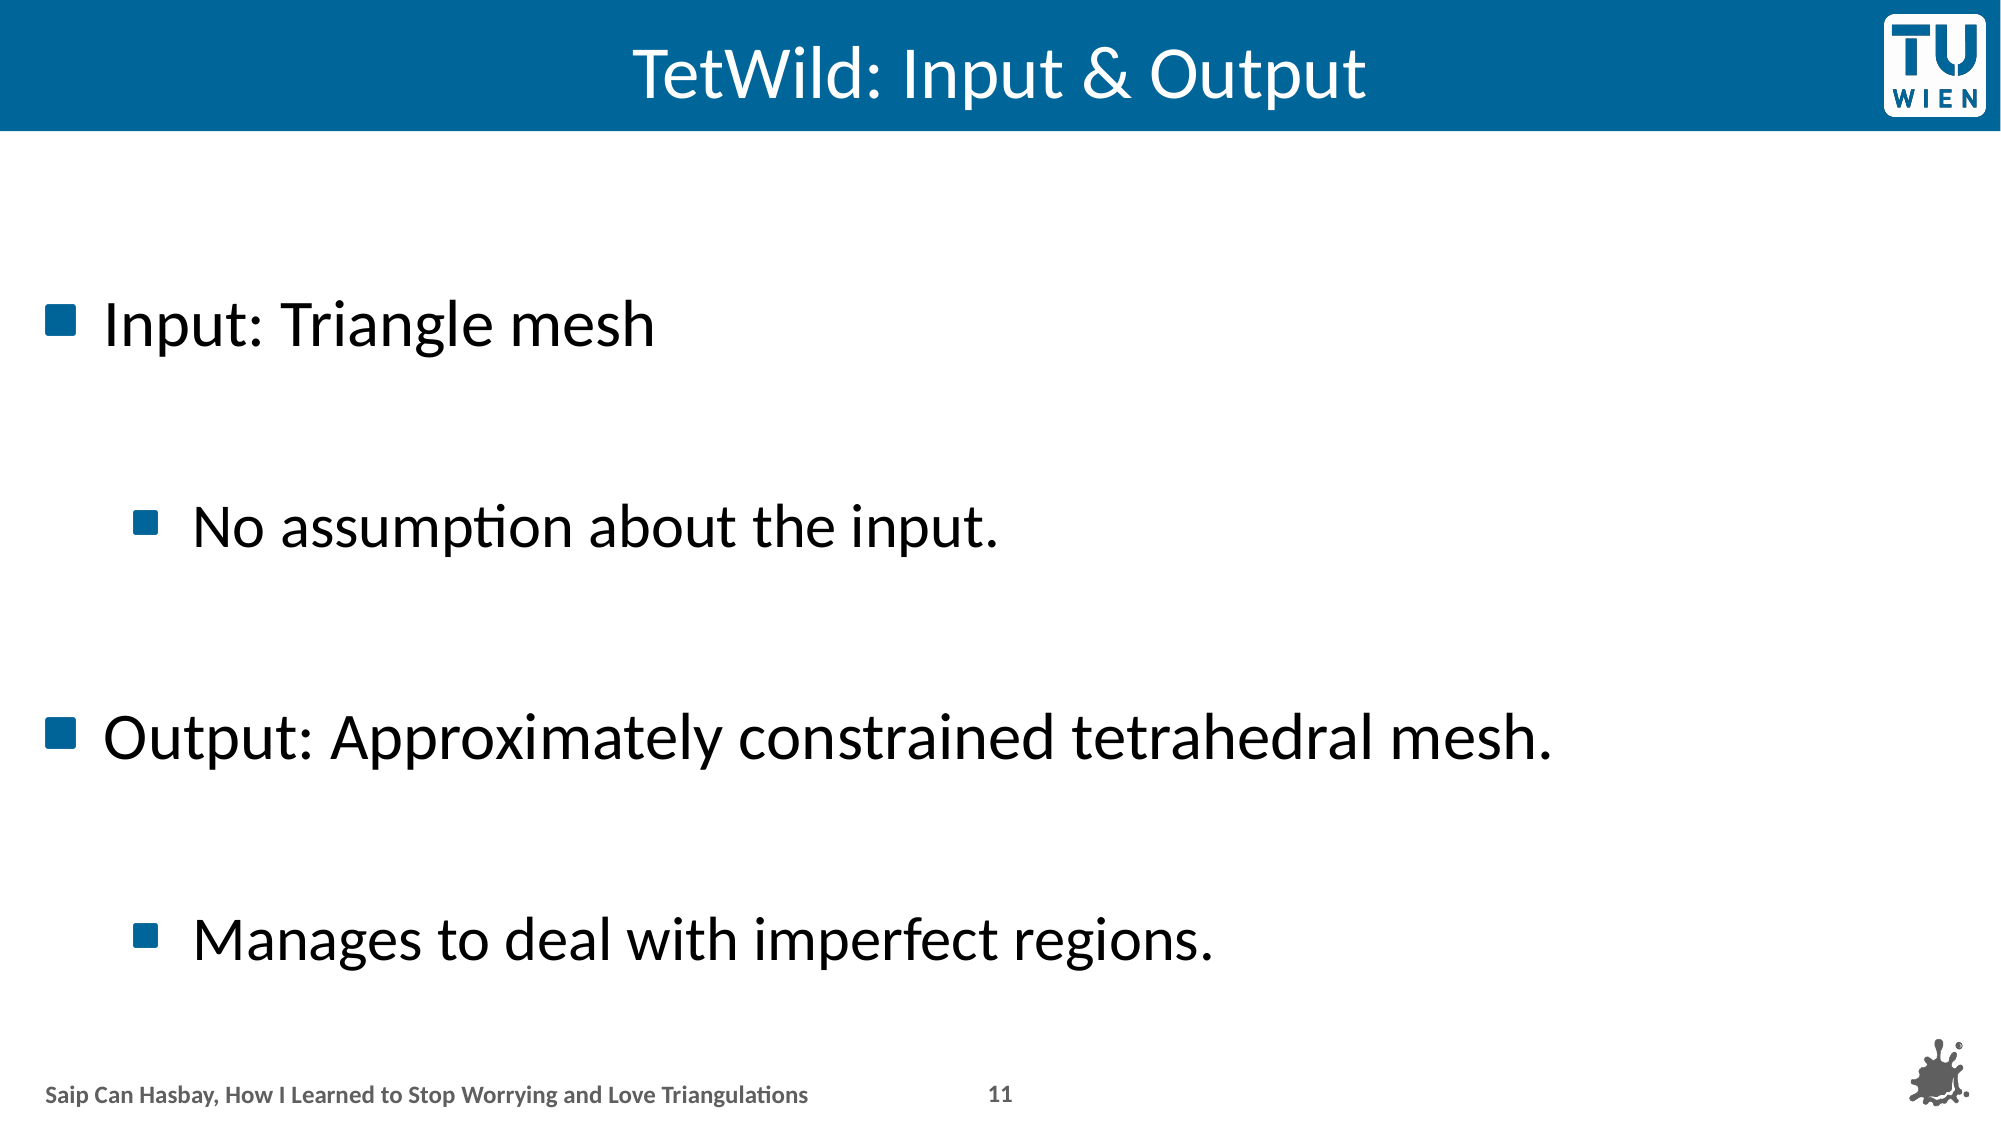

# TetWild: Input & Output
Input: Triangle mesh
No assumption about the input.
Output: Approximately constrained tetrahedral mesh.
Manages to deal with imperfect regions.
11
Saip Can Hasbay, How I Learned to Stop Worrying and Love Triangulations